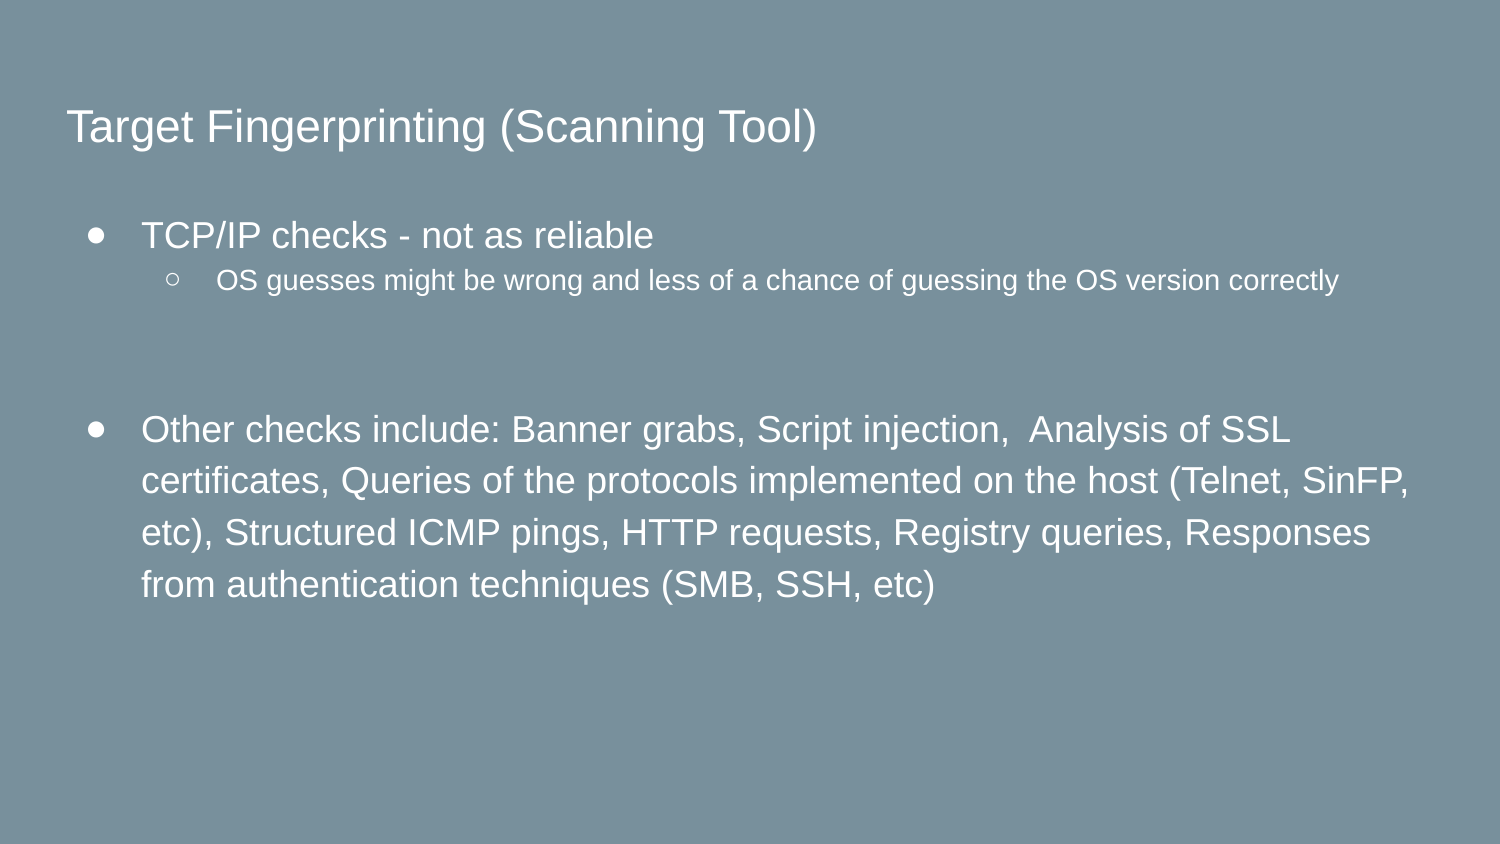

# Target Fingerprinting (Scanning Tool)
TCP/IP checks - not as reliable
OS guesses might be wrong and less of a chance of guessing the OS version correctly

Other checks include: Banner grabs, Script injection,  Analysis of SSL certificates, Queries of the protocols implemented on the host (Telnet, SinFP, etc), Structured ICMP pings, HTTP requests, Registry queries, Responses from authentication techniques (SMB, SSH, etc)